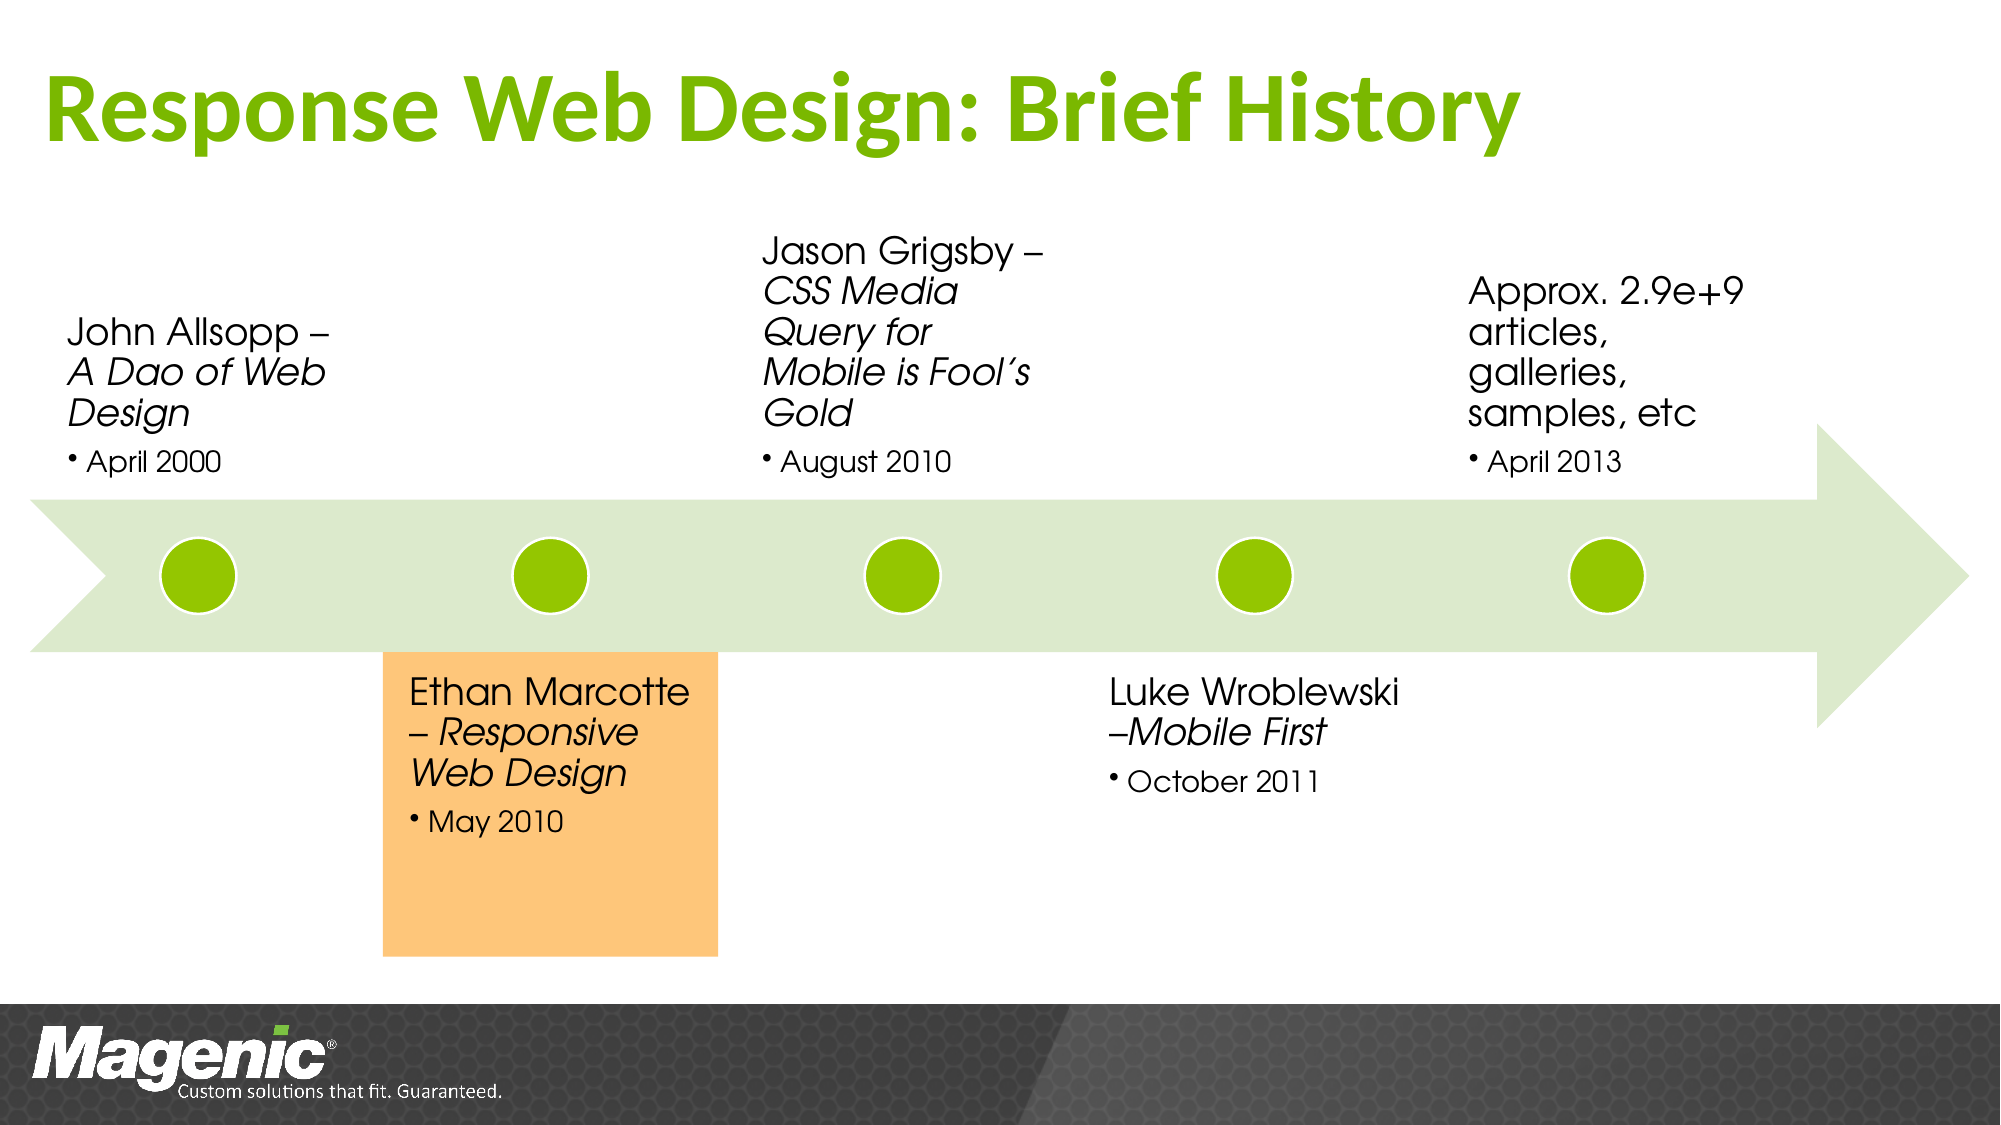

# Response Web Design: Brief History
John Allsopp – A Dao of Web Design
April 2000
Ethan Marcotte – Responsive Web Design
May 2010
Jason Grigsby – CSS Media Query for Mobile is Fool’s Gold
August 2010
Luke Wroblewski –Mobile First
October 2011
Approx. 2.9e+9 articles, galleries, samples, etc
April 2013